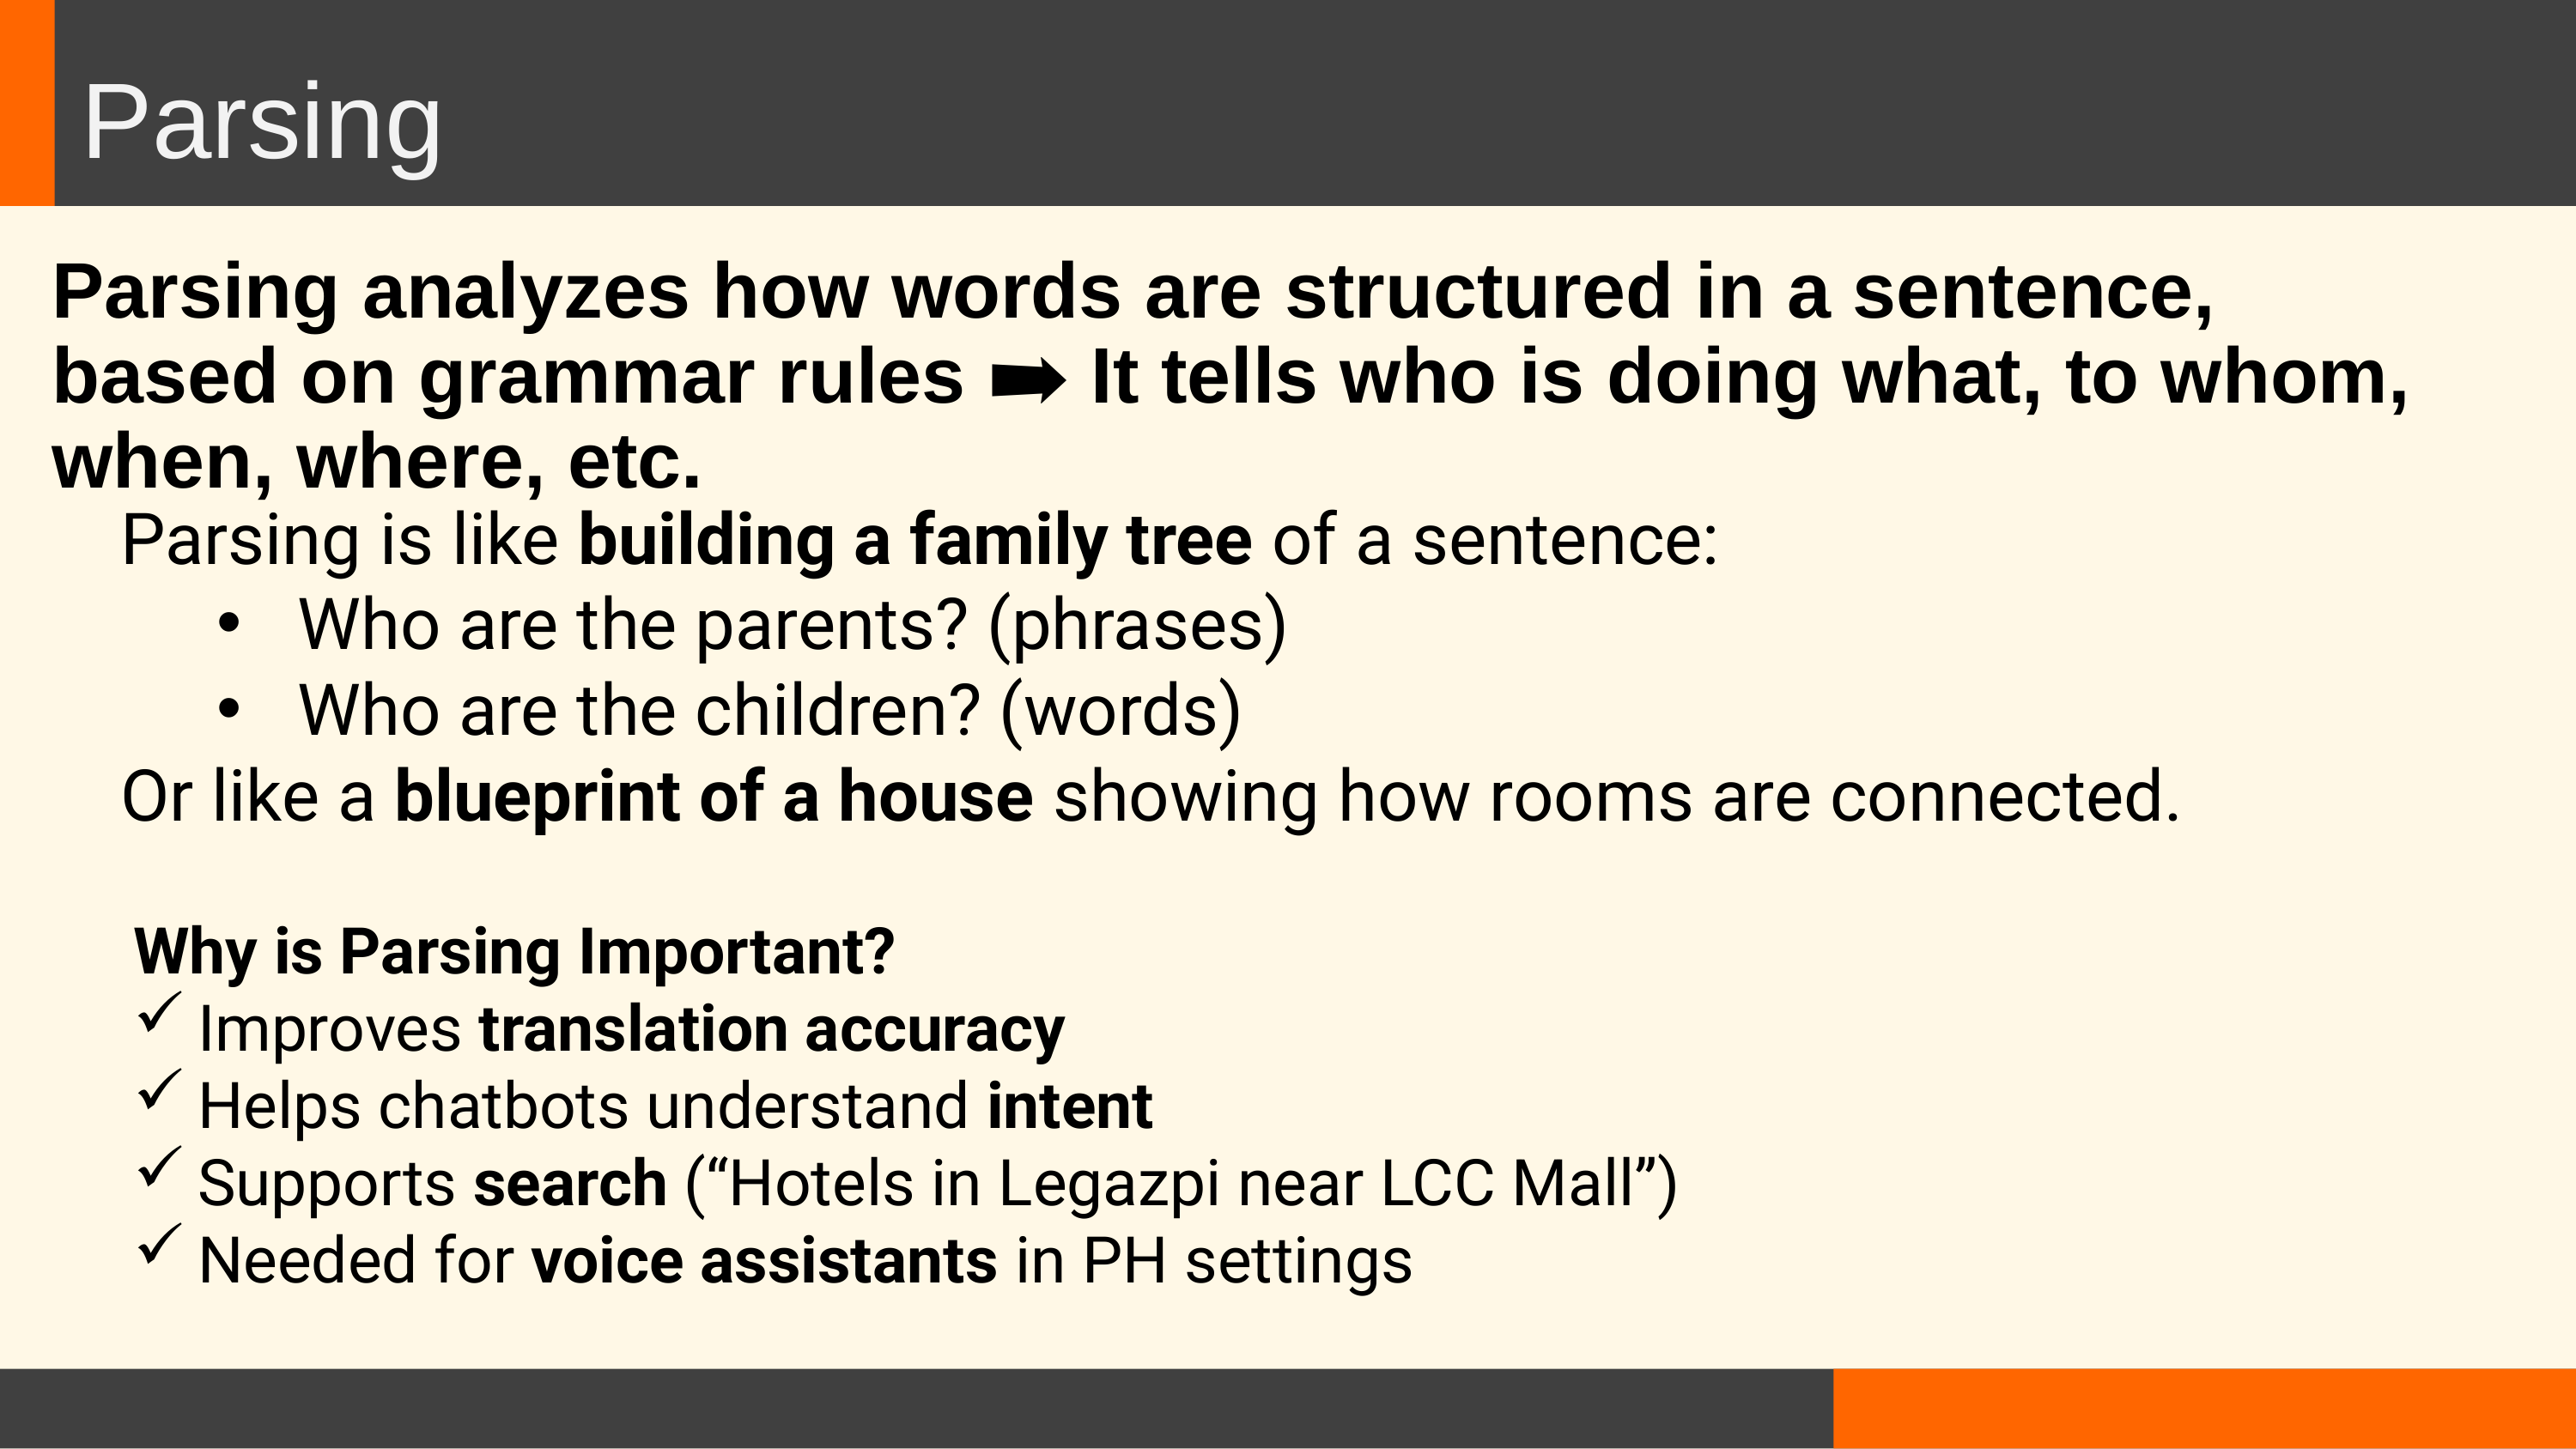

Parsing
Parsing analyzes how words are structured in a sentence, based on grammar rules ➡ It tells who is doing what, to whom, when, where, etc.
Parsing is like building a family tree of a sentence:
Who are the parents? (phrases)
Who are the children? (words)
Or like a blueprint of a house showing how rooms are connected.
Why is Parsing Important?
Improves translation accuracy
Helps chatbots understand intent
Supports search (“Hotels in Legazpi near LCC Mall”)
Needed for voice assistants in PH settings